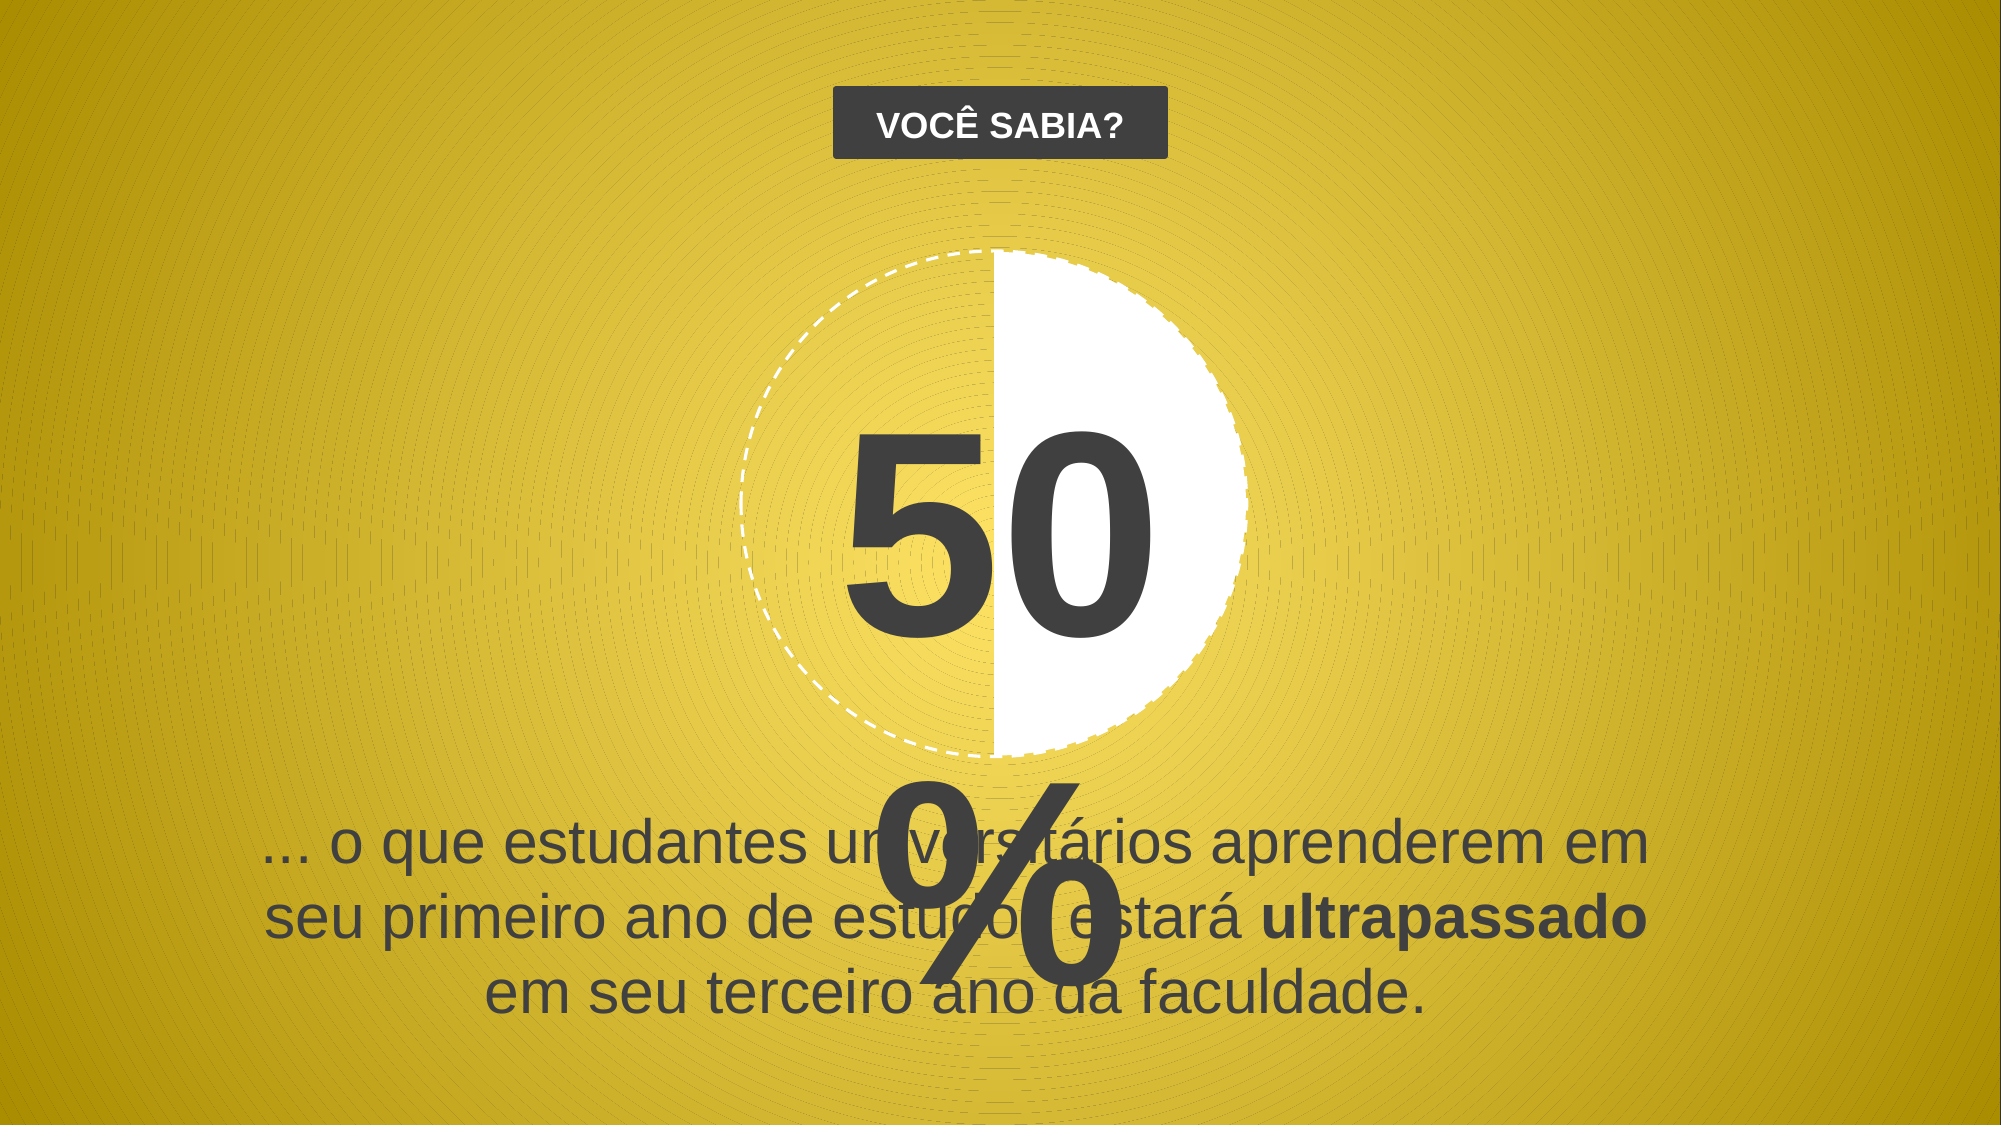

VOCÊ SABIA?

### Chart

| Category | Column1 |
|---|---|
|  | 50.0 |
|  | 50.0 |
50%
... o que estudantes universitários aprenderem em seu primeiro ano de estudos estará ultrapassado em seu terceiro ano da faculdade.